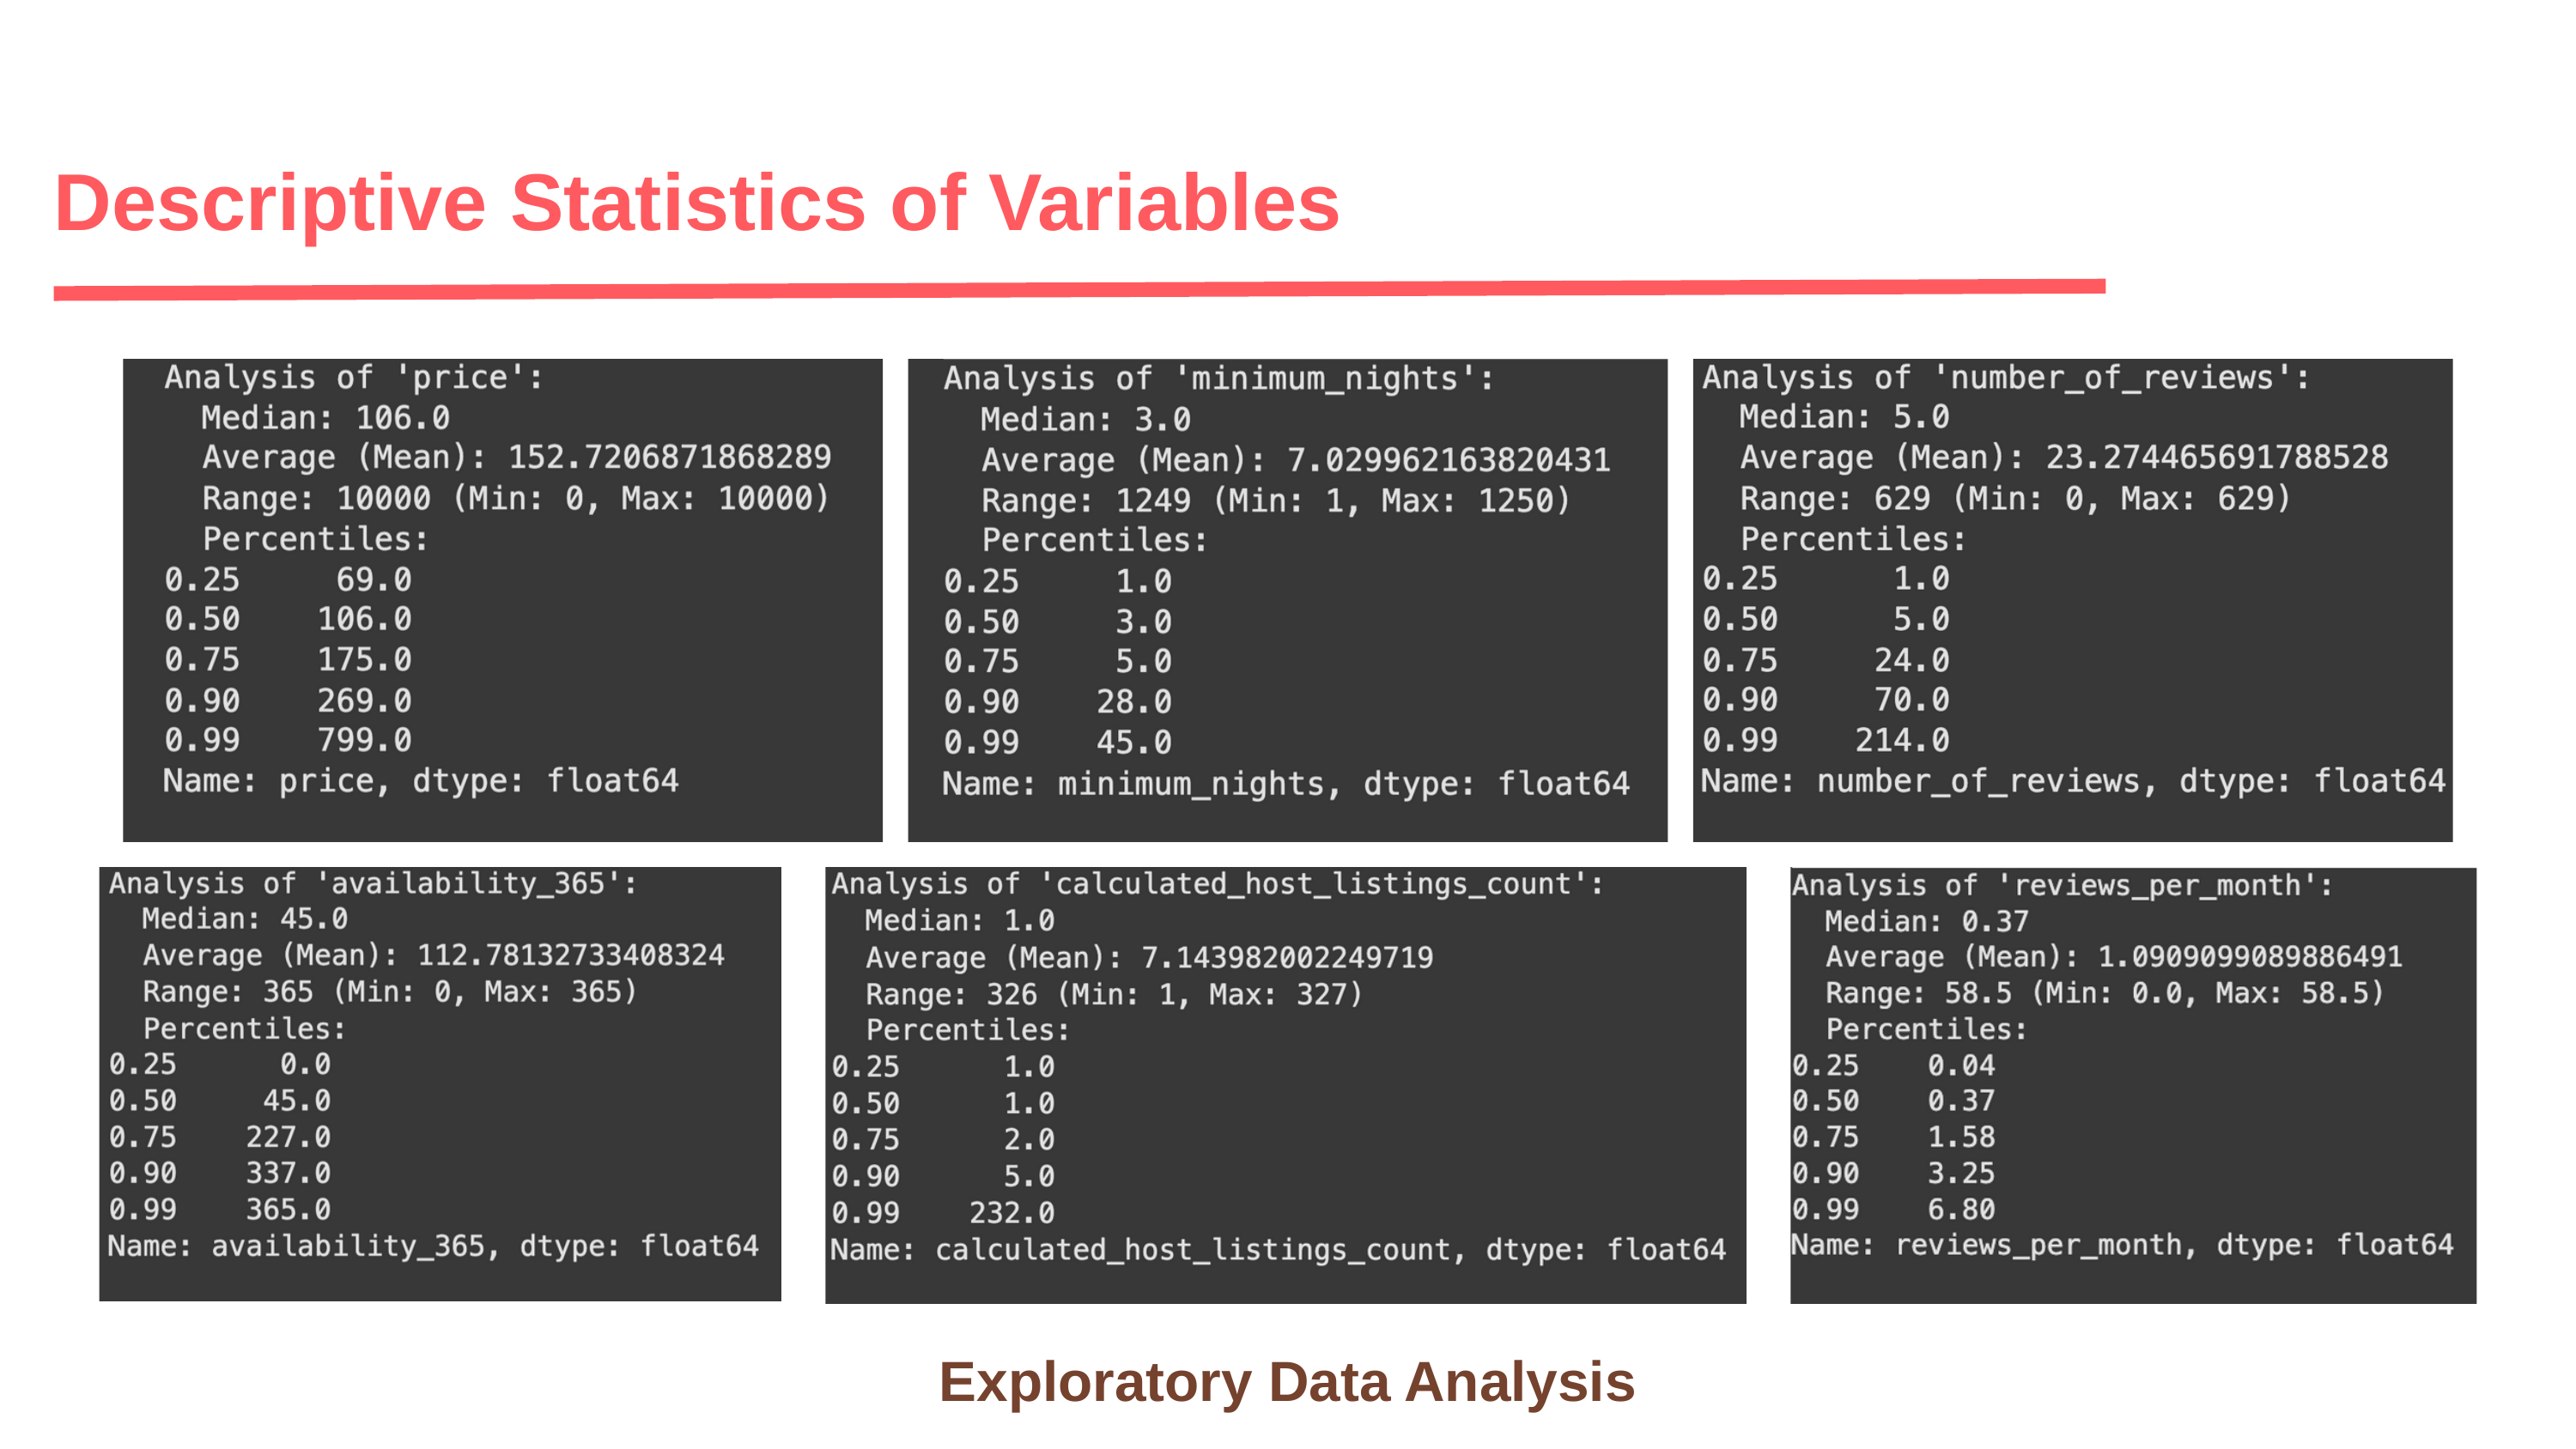

Descriptive Statistics of Variables

Exploratory Data Analysis